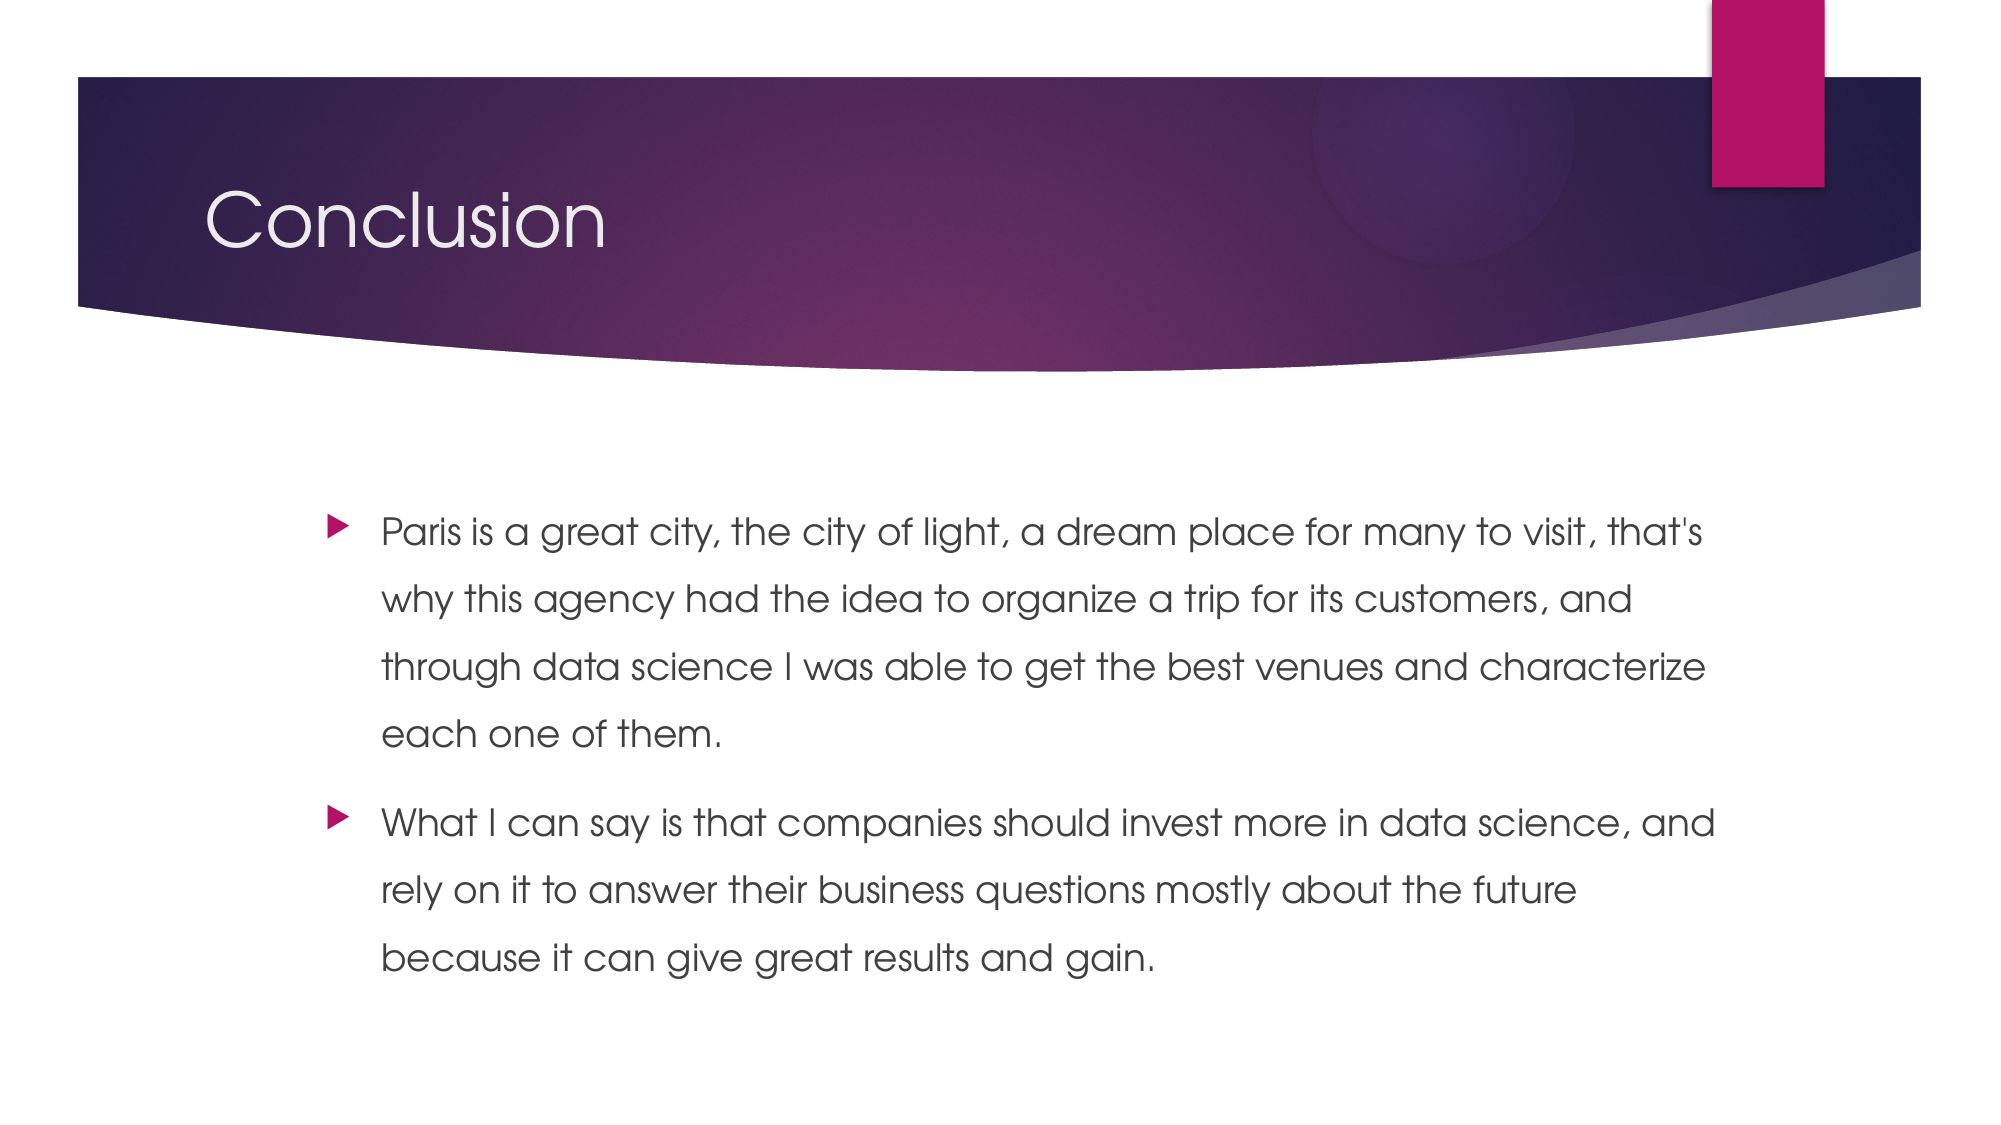

# Conclusion
Paris is a great city, the city of light, a dream place for many to visit, that's why this agency had the idea to organize a trip for its customers, and through data science I was able to get the best venues and characterize each one of them.
What I can say is that companies should invest more in data science, and rely on it to answer their business questions mostly about the future because it can give great results and gain.